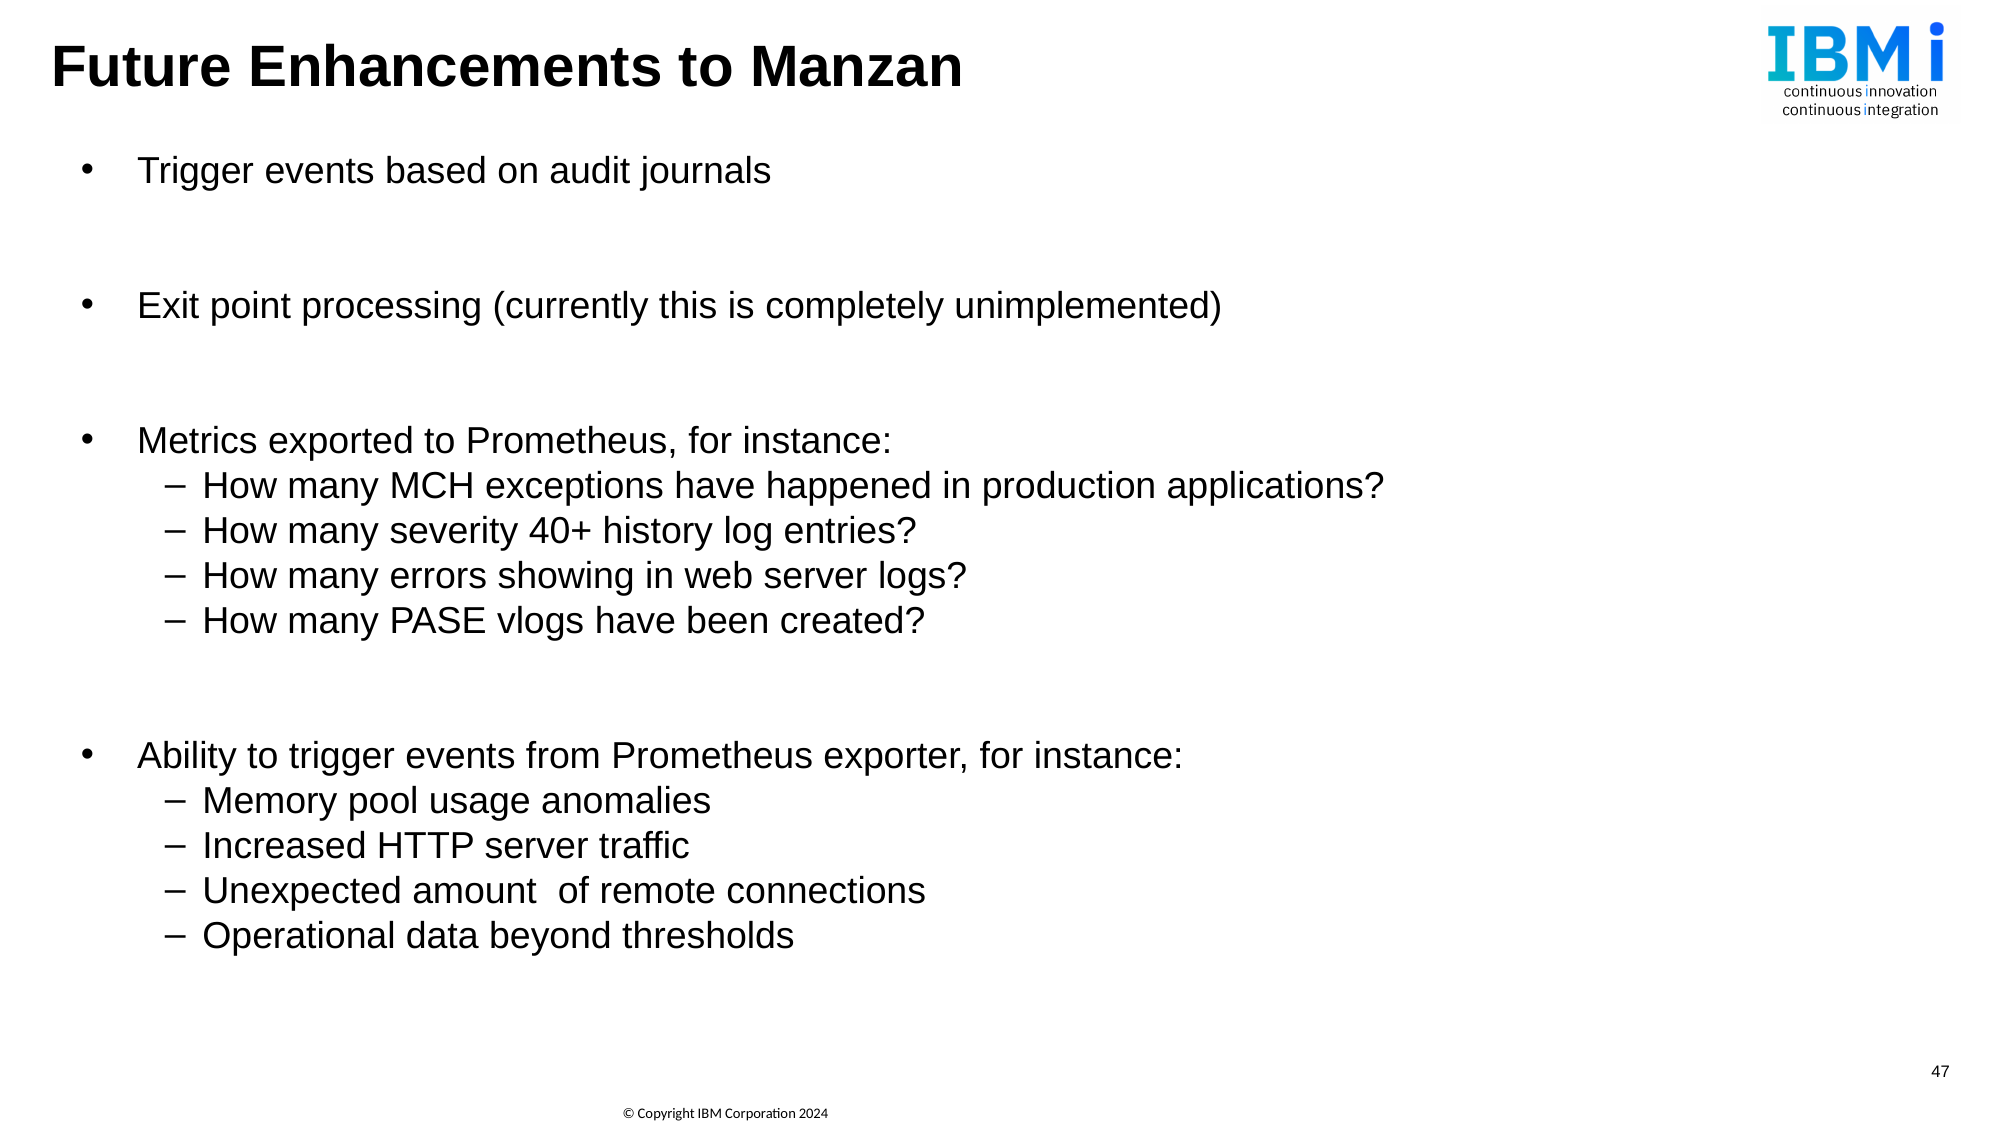

Future Enhancements to Manzan
Trigger events based on audit journals

Exit point processing (currently this is completely unimplemented)

Metrics exported to Prometheus, for instance:
How many MCH exceptions have happened in production applications?
How many severity 40+ history log entries?
How many errors showing in web server logs?
How many PASE vlogs have been created?

Ability to trigger events from Prometheus exporter, for instance:
Memory pool usage anomalies
Increased HTTP server traffic
Unexpected amount  of remote connections
Operational data beyond thresholds
47